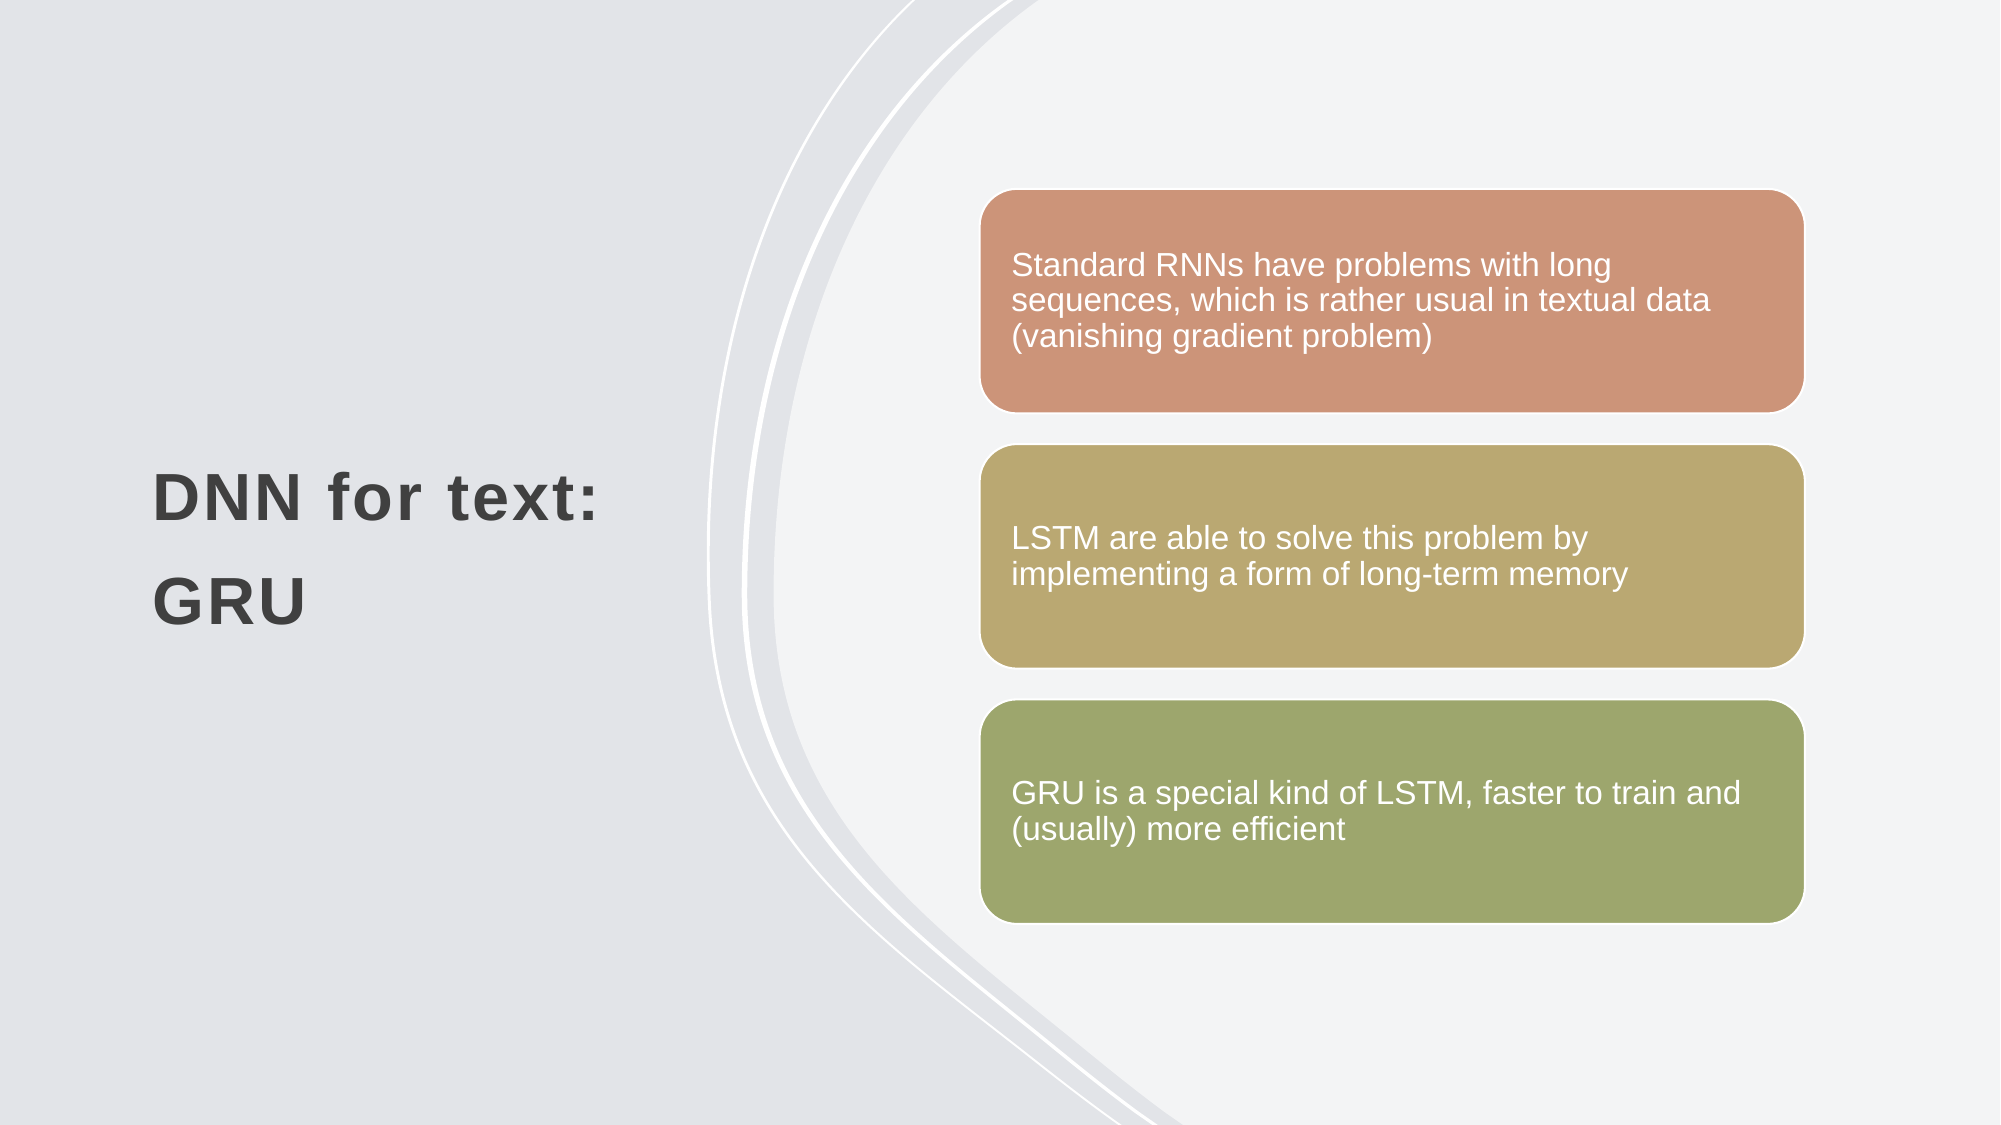

Standard RNNs have problems with long sequences, which is rather usual in textual data (vanishing gradient problem)
LSTM are able to solve this problem by implementing a form of long-term memory
GRU is a special kind of LSTM, faster to train and (usually) more efficient
# DNN for text: GRU